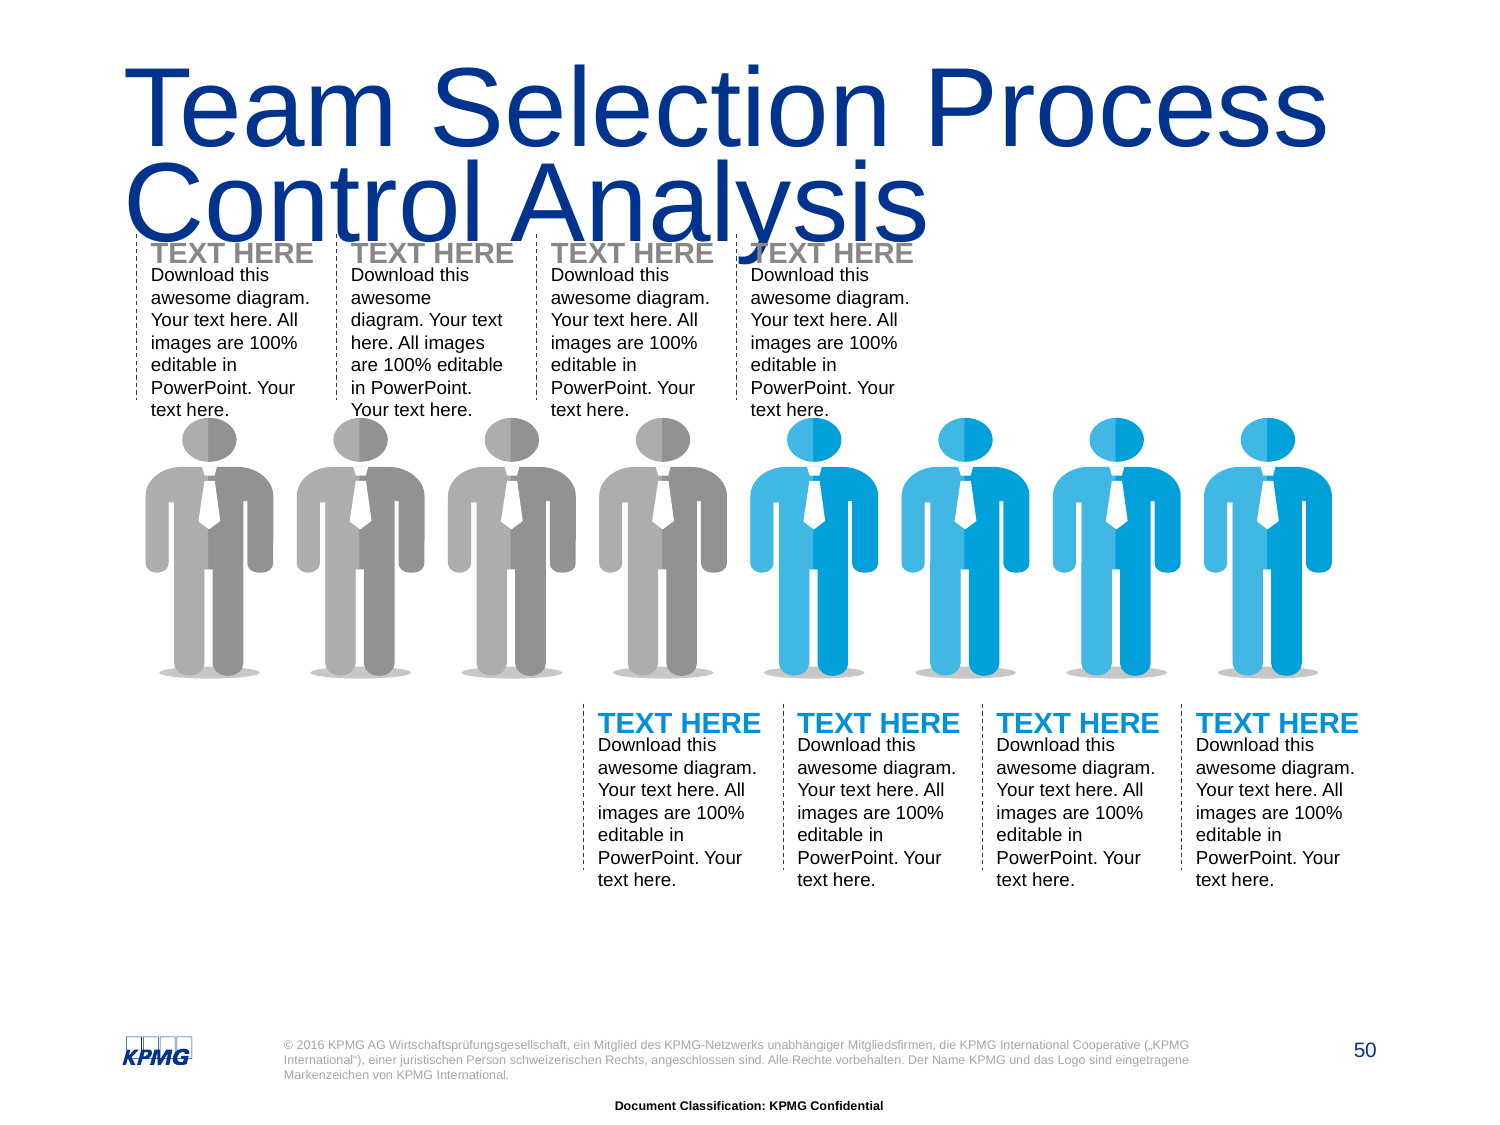

# Team Selection Process Control Analysis

TEXT HERE
Download this awesome diagram. Your text here. All images are 100% editable in PowerPoint. Your text here.
TEXT HERE
Download this awesome diagram. Your text here. All images are 100% editable in PowerPoint. Your text here.
TEXT HERE
Download this awesome diagram. Your text here. All images are 100% editable in PowerPoint. Your text here.
TEXT HERE
Download this awesome diagram. Your text here. All images are 100% editable in PowerPoint. Your text here.

TEXT HERE
Download this awesome diagram. Your text here. All images are 100% editable in PowerPoint. Your text here.
TEXT HERE
Download this awesome diagram. Your text here. All images are 100% editable in PowerPoint. Your text here.
TEXT HERE
Download this awesome diagram. Your text here. All images are 100% editable in PowerPoint. Your text here.
TEXT HERE
Download this awesome diagram. Your text here. All images are 100% editable in PowerPoint. Your text here.